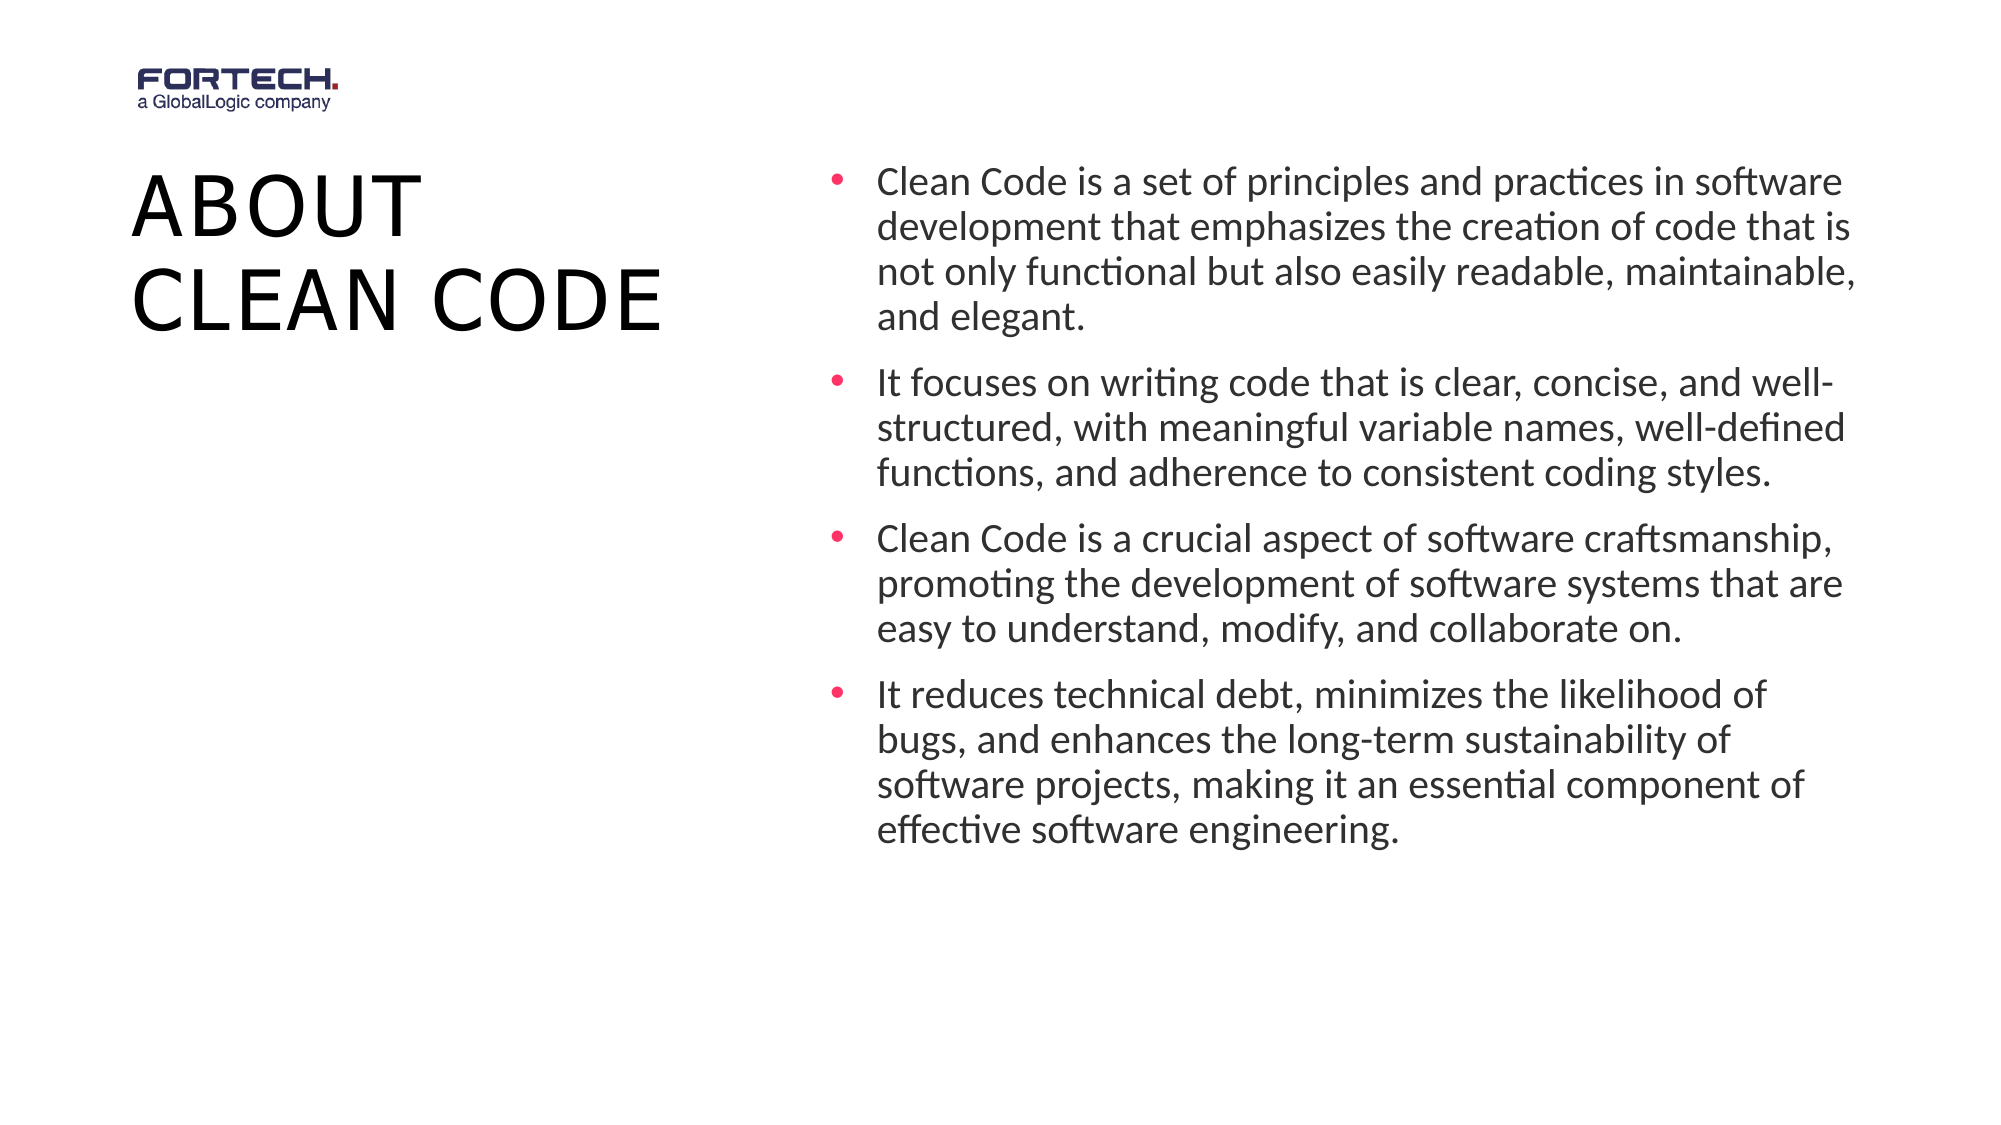

# About Clean Code
Clean Code is a set of principles and practices in software development that emphasizes the creation of code that is not only functional but also easily readable, maintainable, and elegant.
It focuses on writing code that is clear, concise, and well-structured, with meaningful variable names, well-defined functions, and adherence to consistent coding styles.
Clean Code is a crucial aspect of software craftsmanship, promoting the development of software systems that are easy to understand, modify, and collaborate on.
It reduces technical debt, minimizes the likelihood of bugs, and enhances the long-term sustainability of software projects, making it an essential component of effective software engineering.